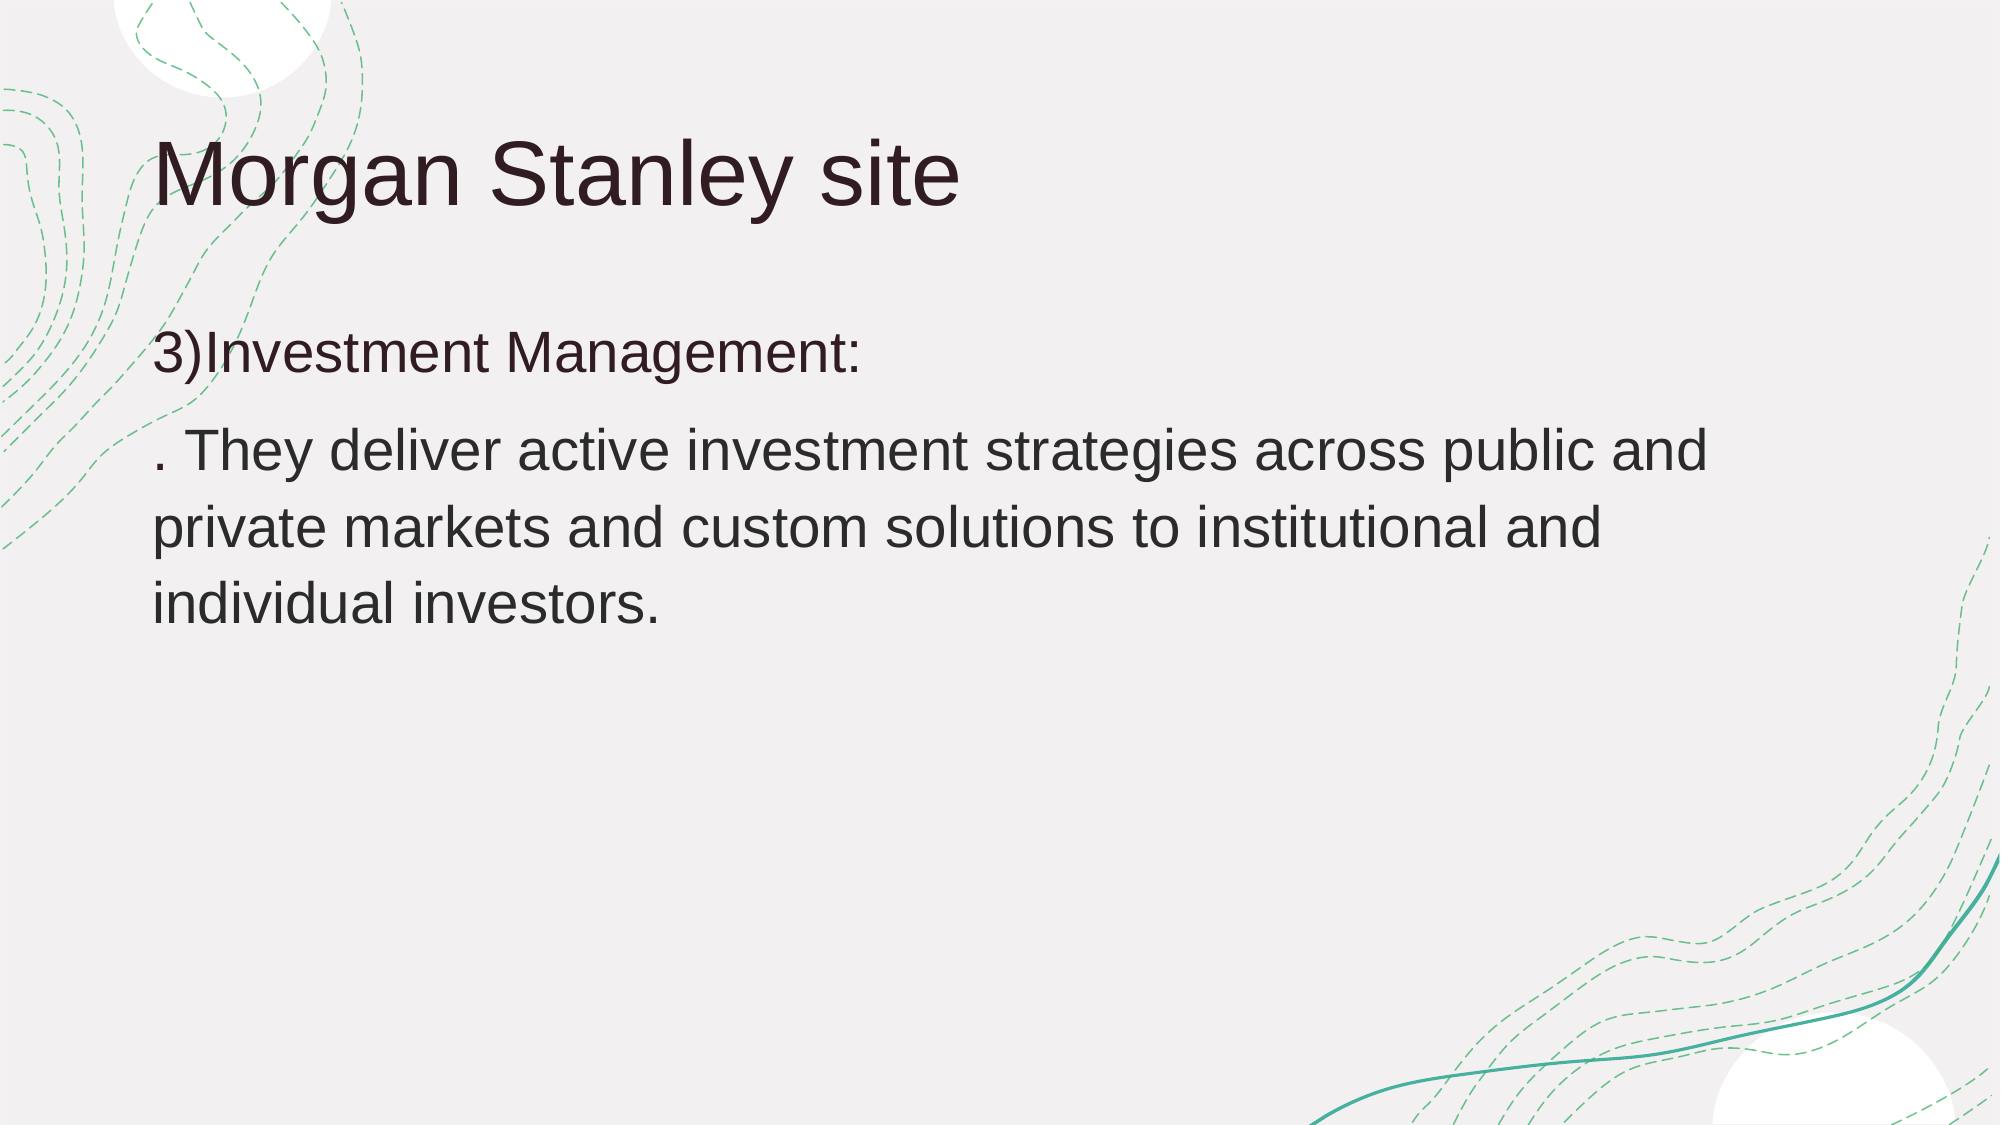

# Morgan Stanley site
3)Investment Management:
. They deliver active investment strategies across public and private markets and custom solutions to institutional and individual investors.